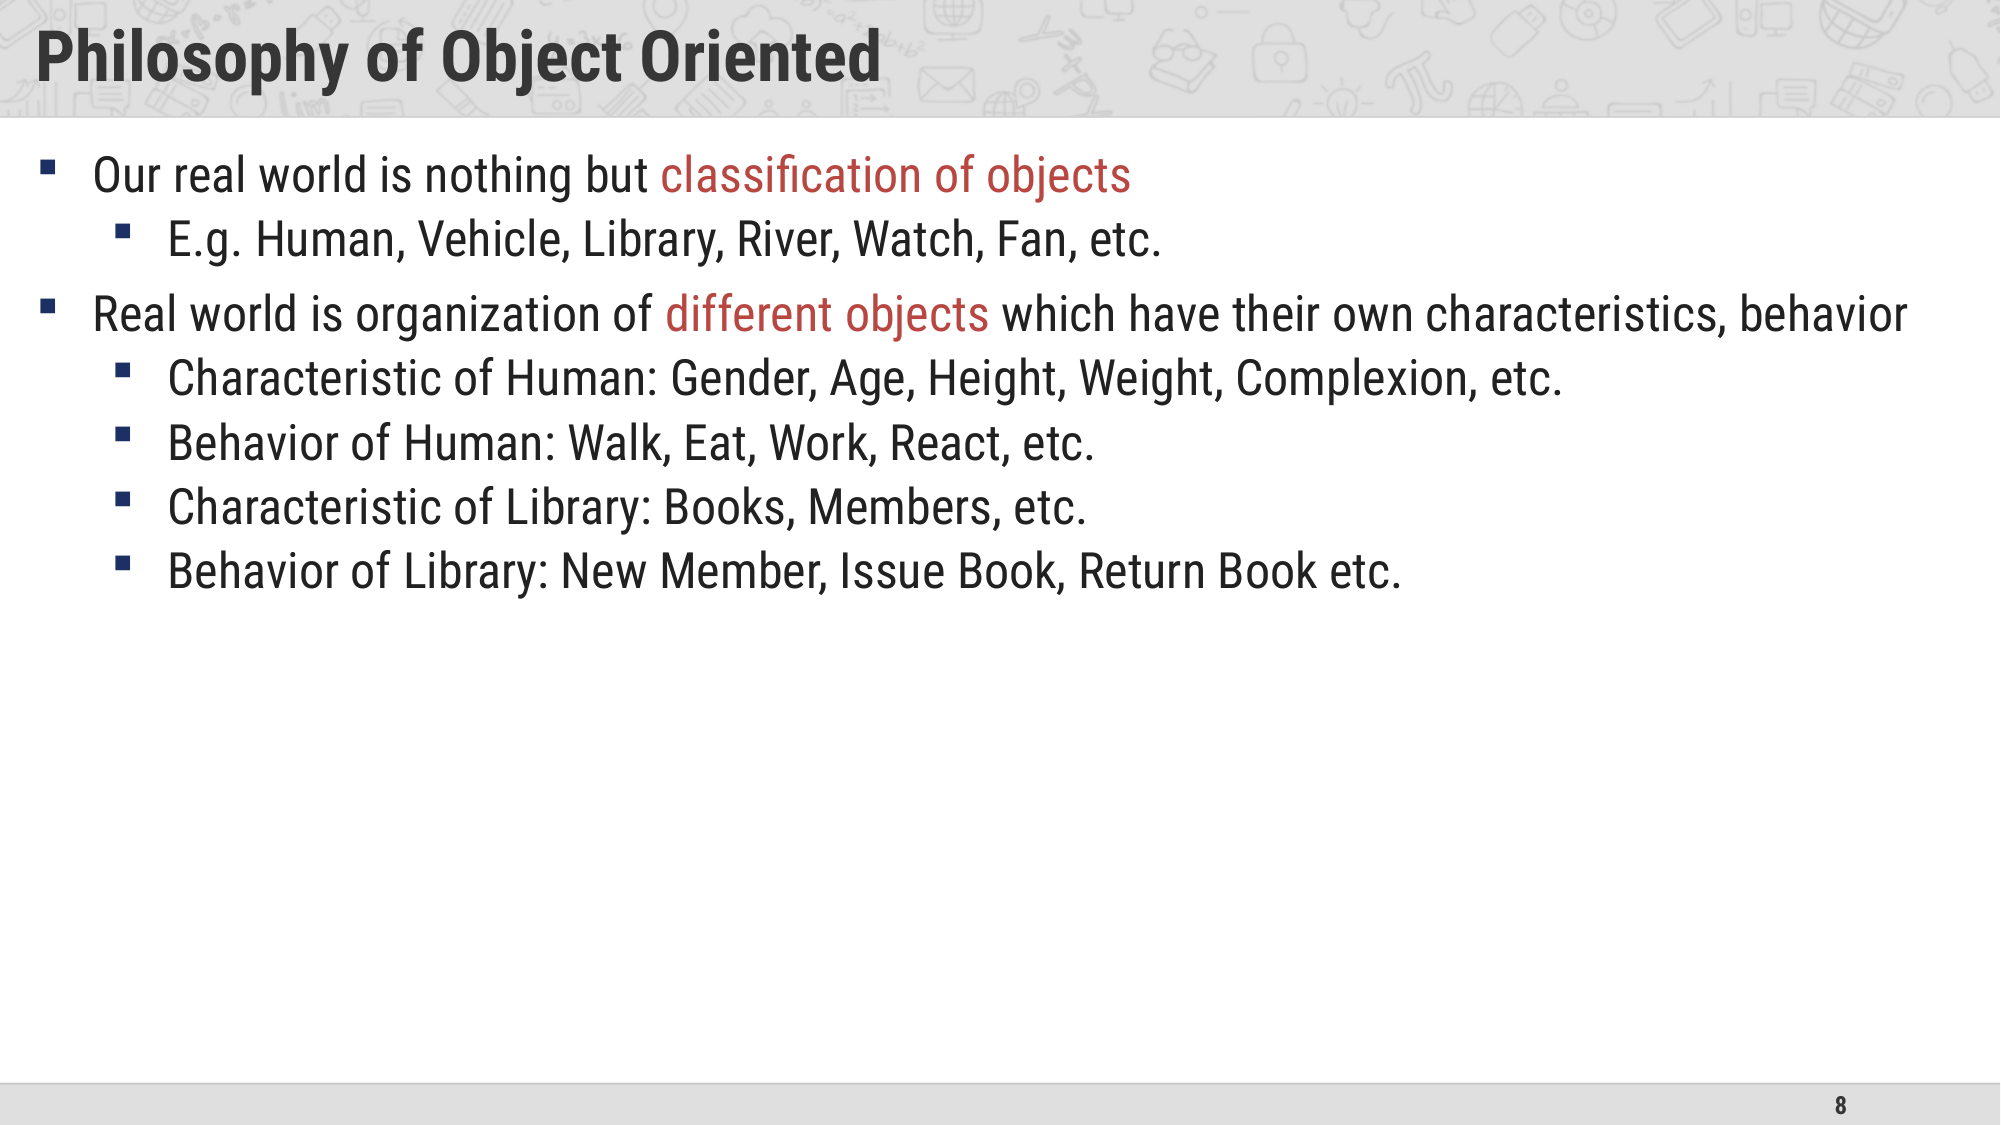

# Philosophy of Object Oriented
Our real world is nothing but classification of objects
E.g. Human, Vehicle, Library, River, Watch, Fan, etc.
Real world is organization of different objects which have their own characteristics, behavior
Characteristic of Human: Gender, Age, Height, Weight, Complexion, etc.
Behavior of Human: Walk, Eat, Work, React, etc.
Characteristic of Library: Books, Members, etc.
Behavior of Library: New Member, Issue Book, Return Book etc.